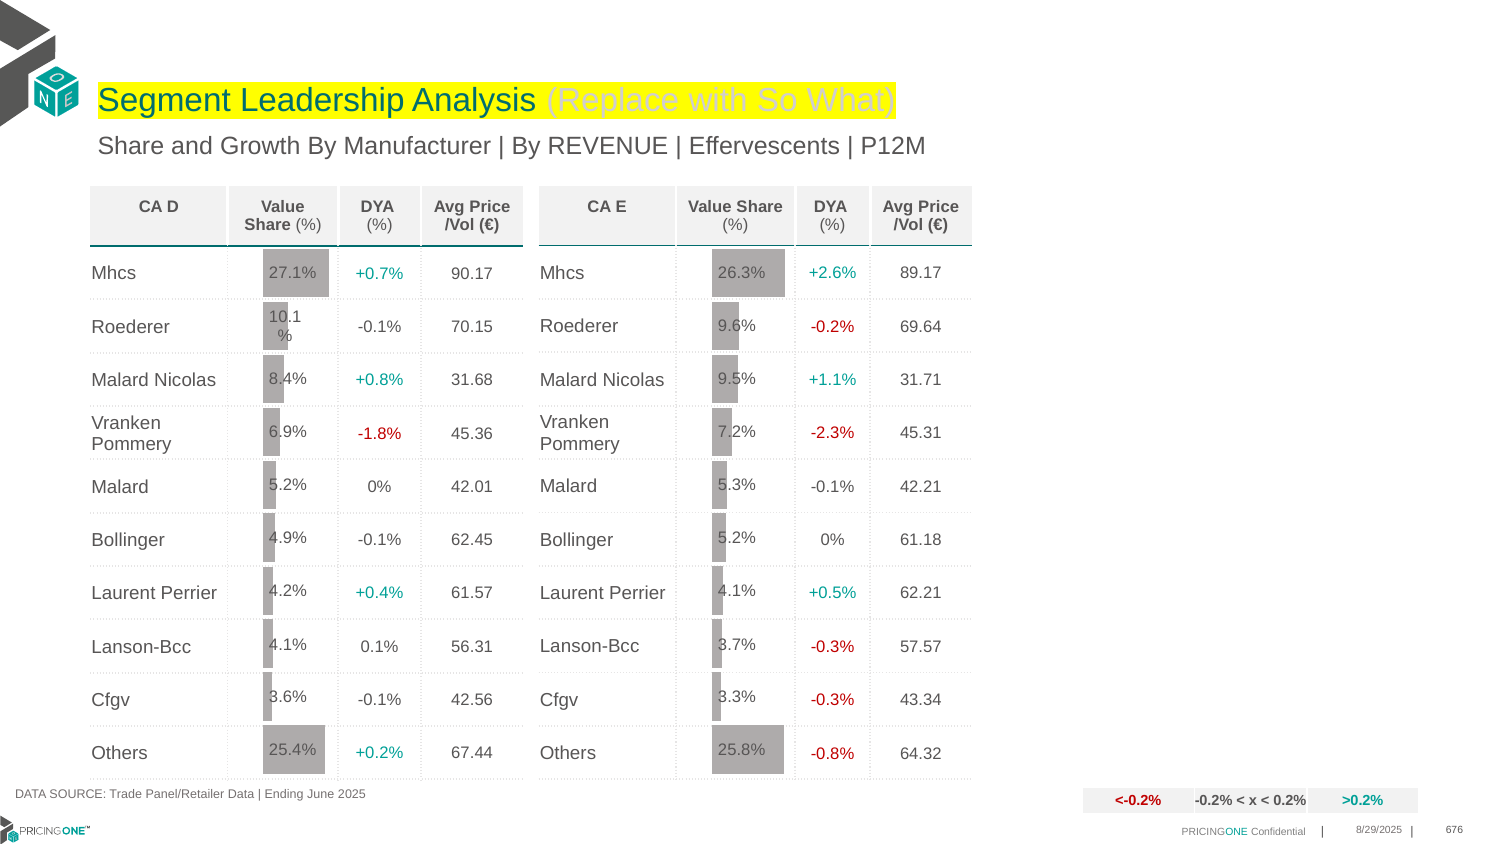

# Segment Leadership Analysis (Replace with So What)
Share and Growth By Manufacturer | By REVENUE | Effervescents | P12M
| CA D | Value Share (%) | DYA (%) | Avg Price /Vol (€) |
| --- | --- | --- | --- |
| Mhcs |  | +0.7% | 90.17 |
| Roederer |  | -0.1% | 70.15 |
| Malard Nicolas |  | +0.8% | 31.68 |
| Vranken Pommery |  | -1.8% | 45.36 |
| Malard |  | 0% | 42.01 |
| Bollinger |  | -0.1% | 62.45 |
| Laurent Perrier |  | +0.4% | 61.57 |
| Lanson-Bcc |  | 0.1% | 56.31 |
| Cfgv |  | -0.1% | 42.56 |
| Others |  | +0.2% | 67.44 |
| CA E | Value Share (%) | DYA (%) | Avg Price /Vol (€) |
| --- | --- | --- | --- |
| Mhcs |  | +2.6% | 89.17 |
| Roederer |  | -0.2% | 69.64 |
| Malard Nicolas |  | +1.1% | 31.71 |
| Vranken Pommery |  | -2.3% | 45.31 |
| Malard |  | -0.1% | 42.21 |
| Bollinger |  | 0% | 61.18 |
| Laurent Perrier |  | +0.5% | 62.21 |
| Lanson-Bcc |  | -0.3% | 57.57 |
| Cfgv |  | -0.3% | 43.34 |
| Others |  | -0.8% | 64.32 |

### Chart

| Category | Effervescents | CA E |
|---|---|
|  | 0.26331471297940523 |

### Chart

| Category | Effervescents | CA D |
|---|---|
|  | 0.2712782401853273 |
DATA SOURCE: Trade Panel/Retailer Data | Ending June 2025
| <-0.2% | -0.2% < x < 0.2% | >0.2% |
| --- | --- | --- |

8/29/2025
676